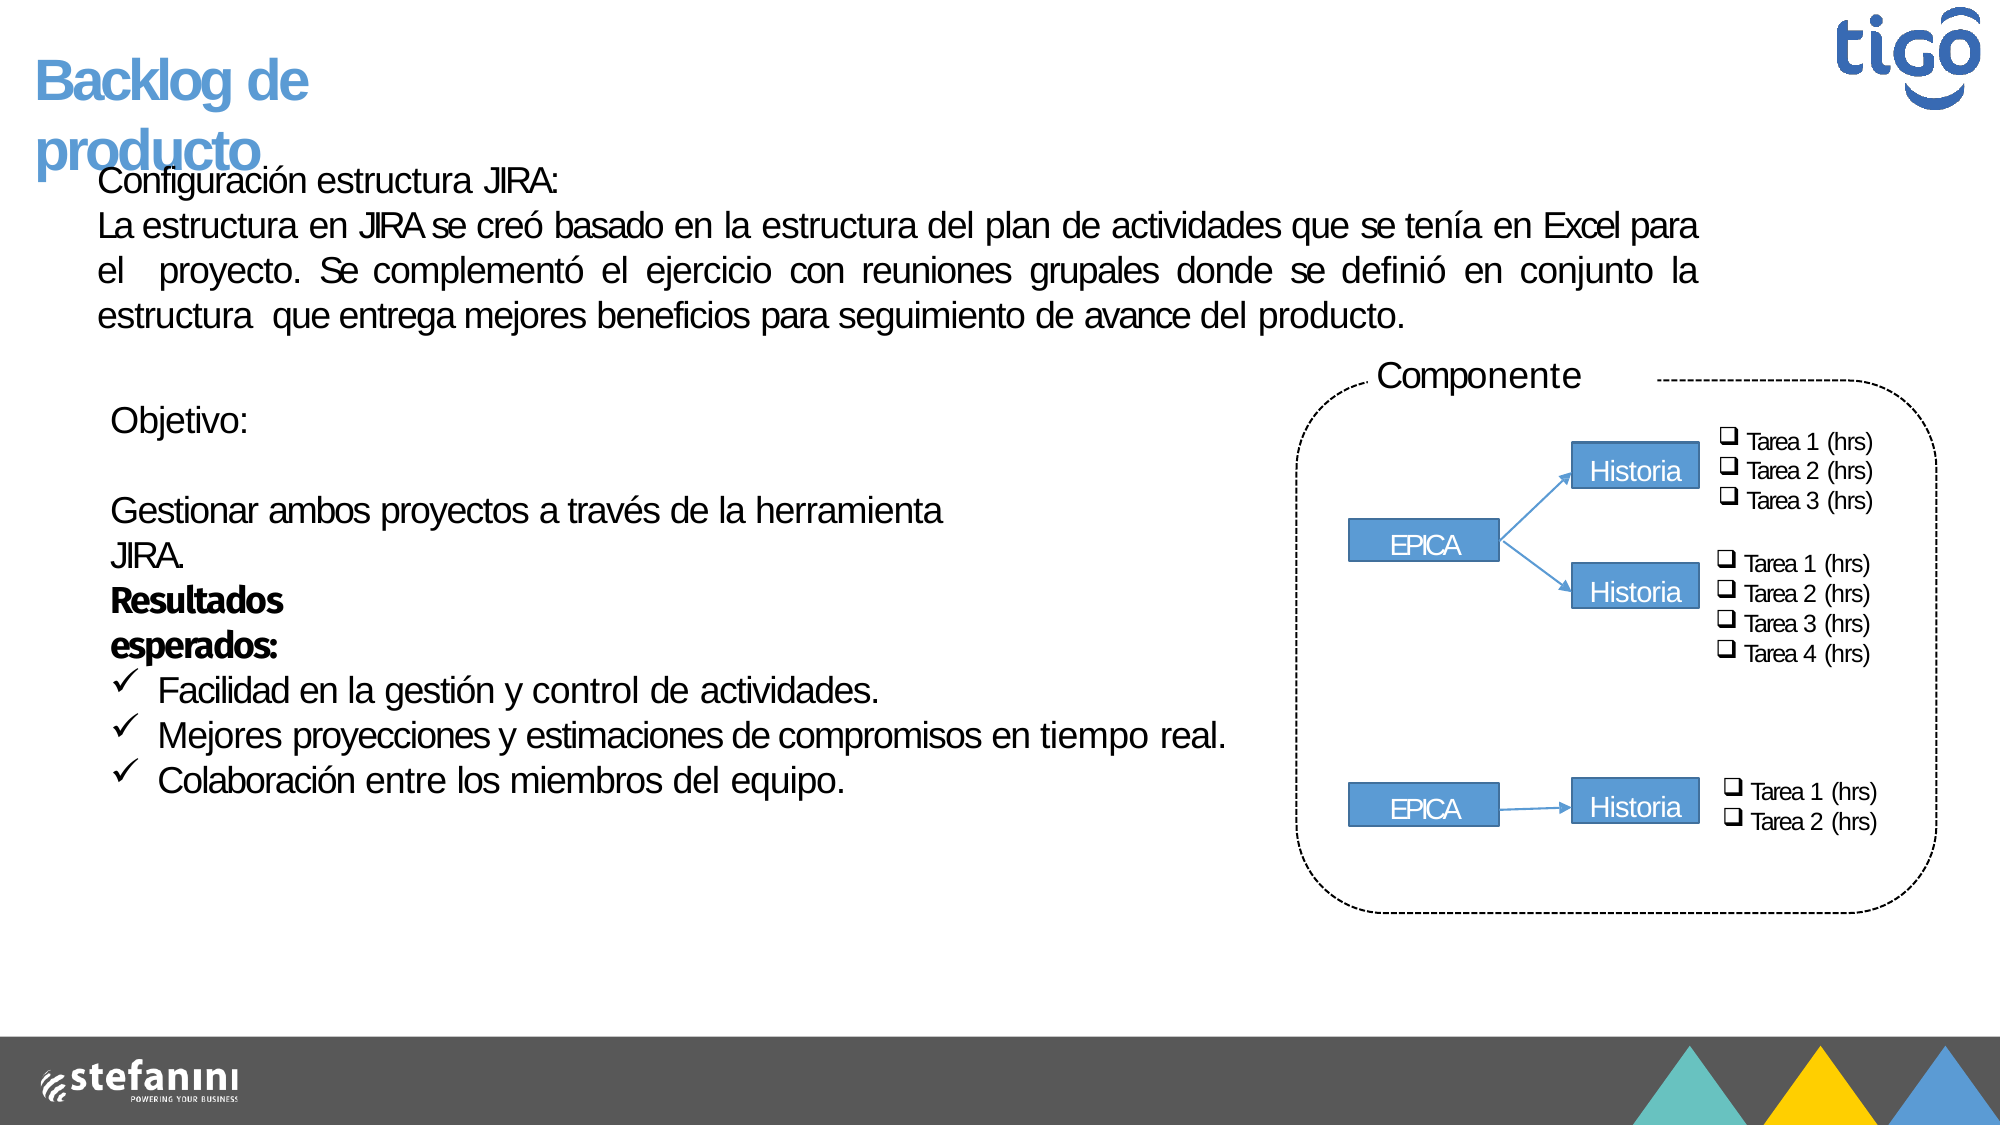

# Backlog de producto
Configuración estructura JIRA:
La estructura en JIRA se creó basado en la estructura del plan de actividades que se tenía en Excel para el  proyecto. Se complementó el ejercicio con reuniones grupales donde se definió en conjunto la estructura  que entrega mejores beneficios para seguimiento de avance del producto.
Componente

Objetivo:
Tarea 1 (hrs)
Tarea 2 (hrs)
Tarea 3 (hrs)
Historia

Gestionar ambos proyectos a través de la herramienta JIRA.
EPICA

Tarea 1 (hrs)
Tarea 2 (hrs)
Tarea 3 (hrs)
Tarea 4 (hrs)
Historia
Resultados esperados:
Facilidad en la gestión y control de actividades.
Mejores proyecciones y estimaciones de compromisos en tiempo real.
Colaboración entre los miembros del equipo.
Tarea 1 (hrs)
Tarea 2 (hrs)
Historia
EPICA